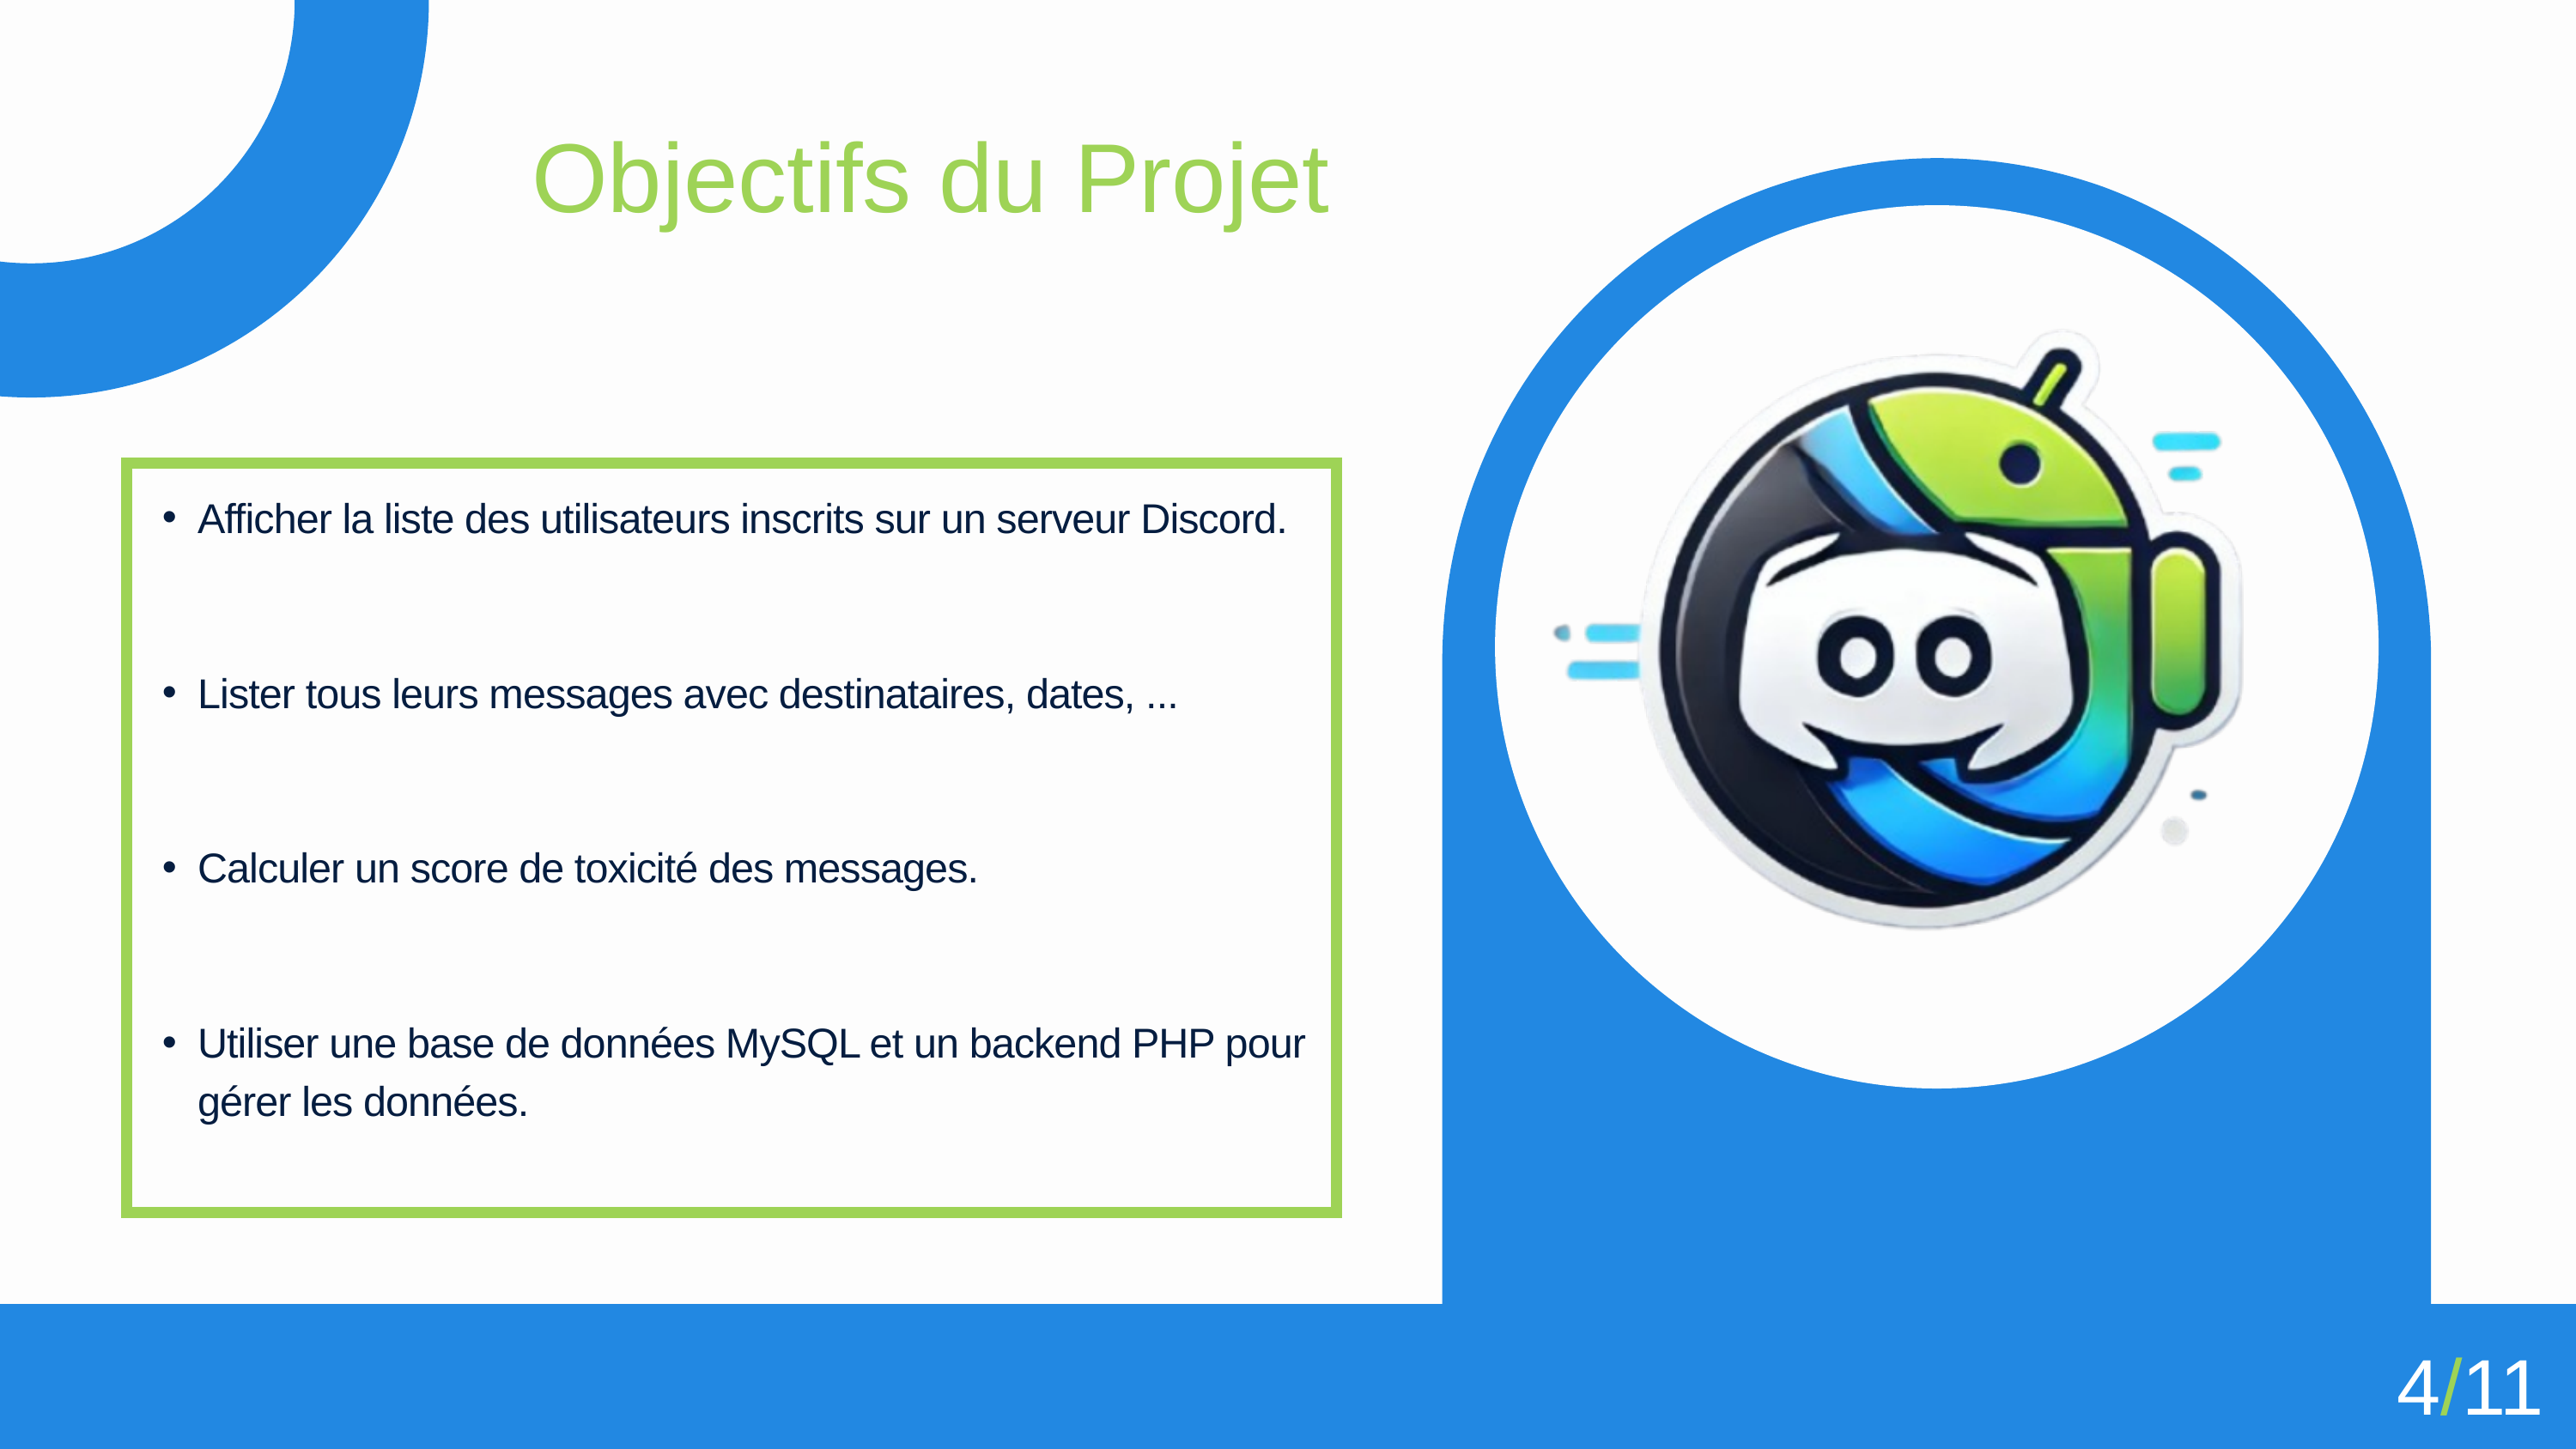

Objectifs du Projet

Afficher la liste des utilisateurs inscrits sur un serveur Discord.

Lister tous leurs messages avec destinataires, dates, ...

Calculer un score de toxicité des messages.

Utiliser une base de données MySQL et un backend PHP pour gérer les données.

4/11